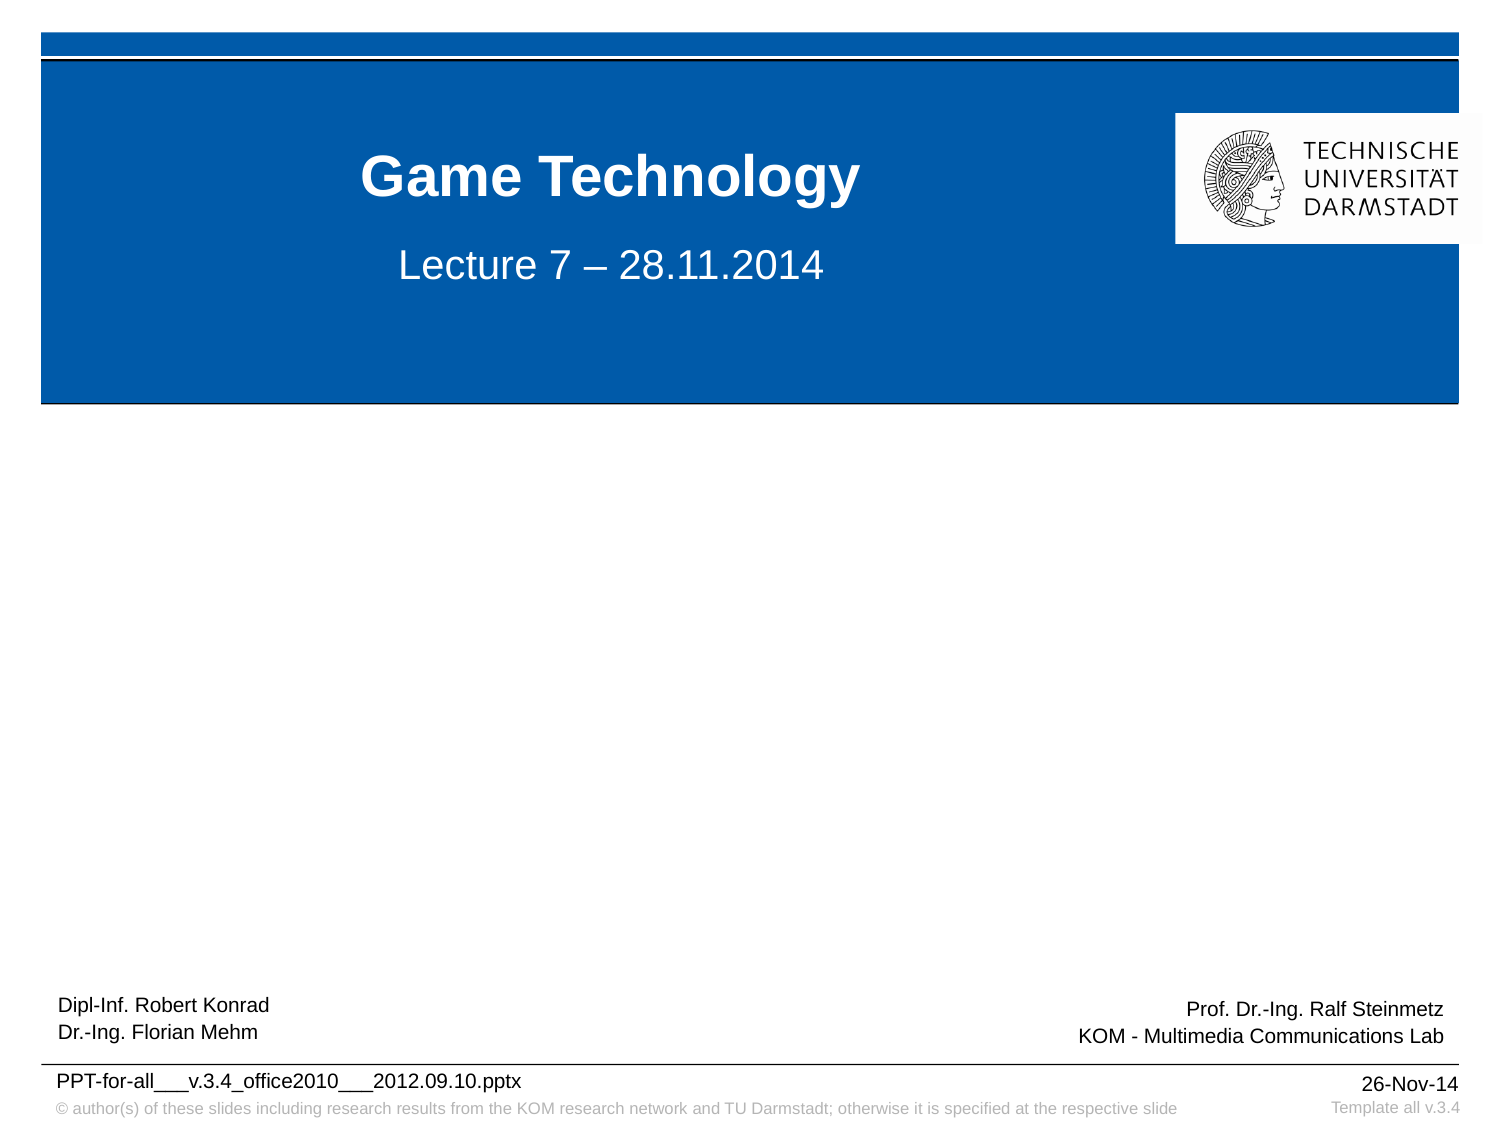

# Game Technology
Lecture 7 – 28.11.2014
Dipl-Inf. Robert Konrad
Dr.-Ing. Florian Mehm